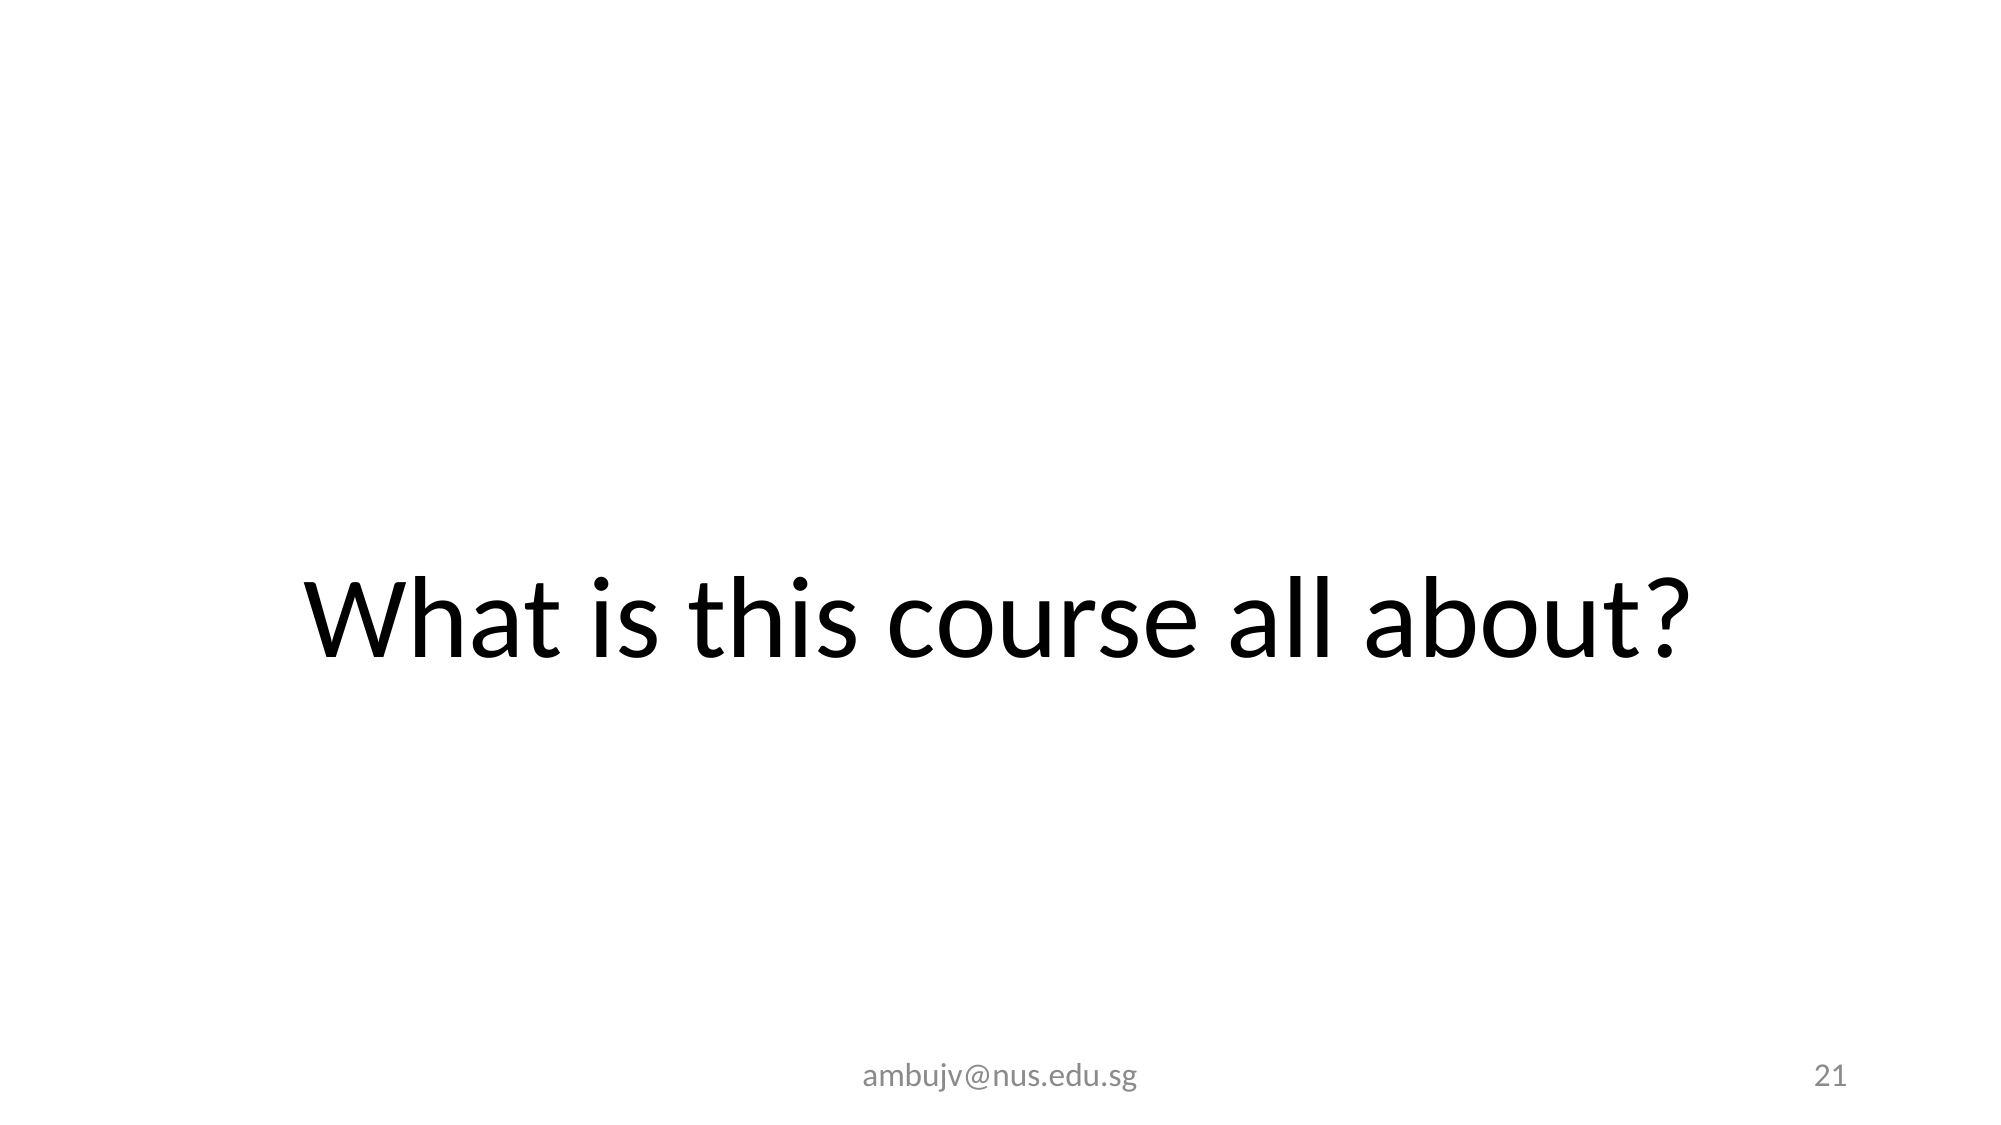

What is this course all about?

ambujv@nus.edu.sg
21